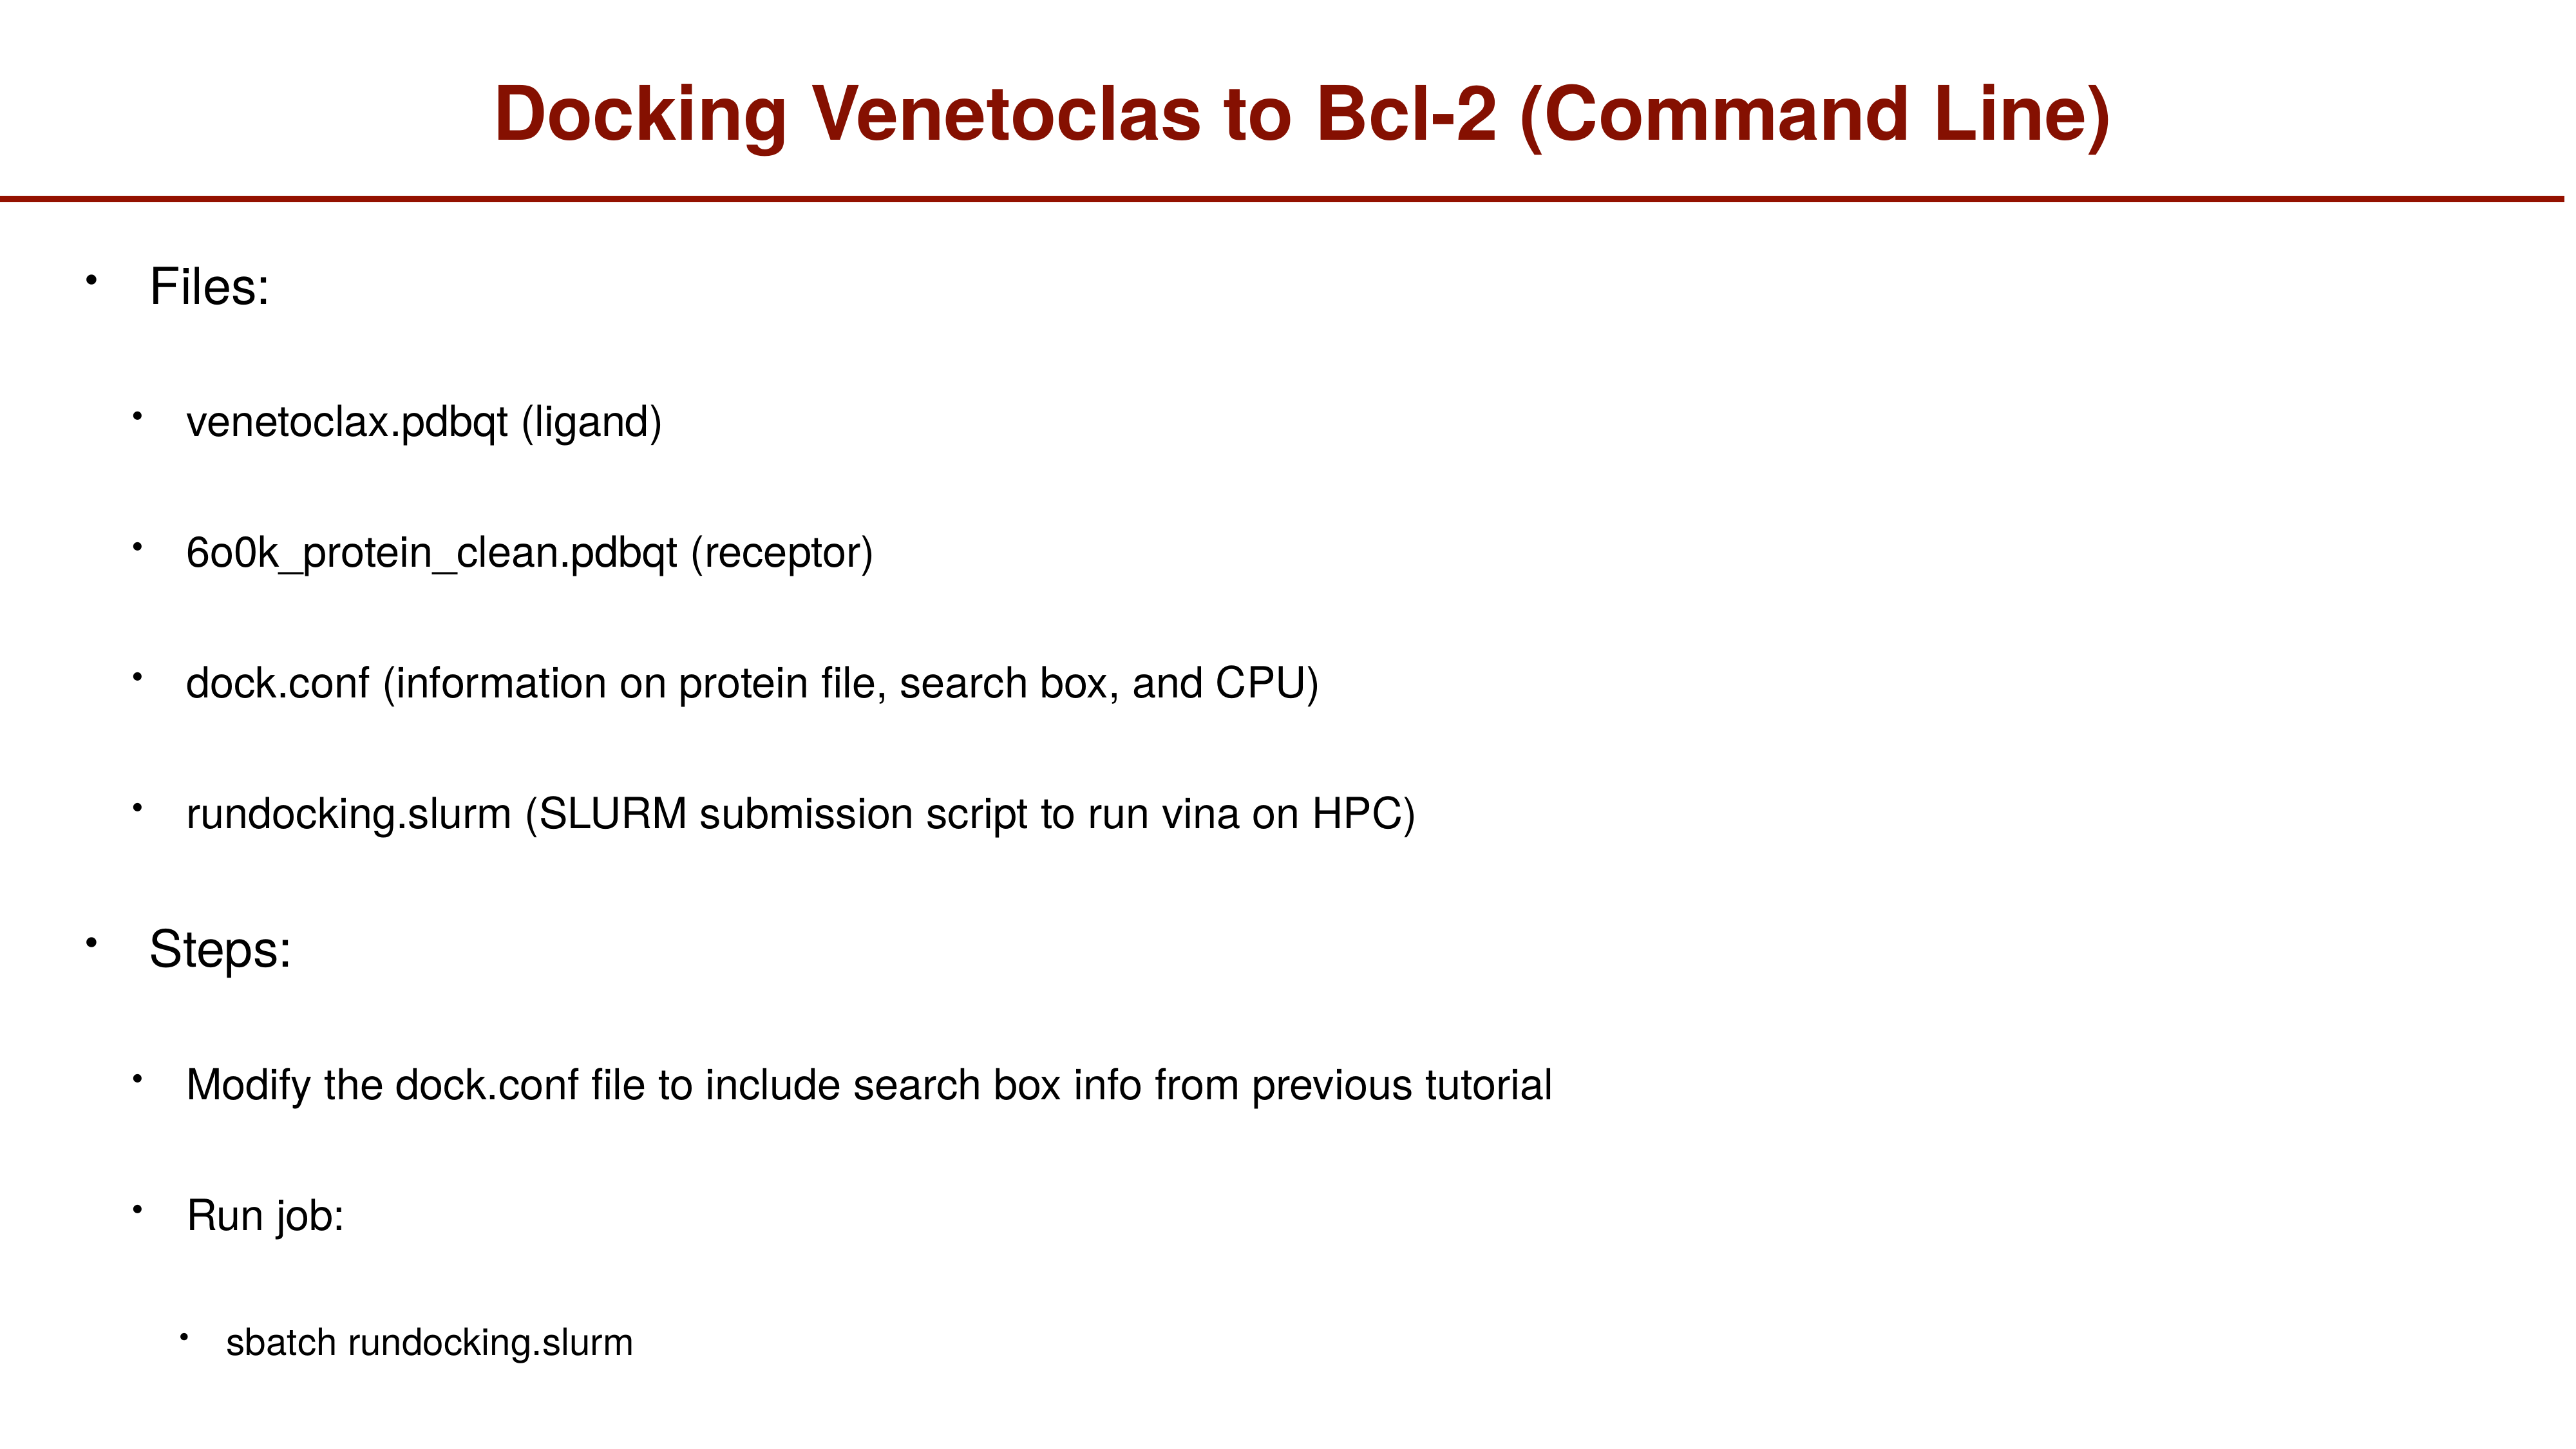

# Docking Venetoclas to Bcl-2 (Command Line)
Files:
venetoclax.pdbqt (ligand)
6o0k_protein_clean.pdbqt (receptor)
dock.conf (information on protein file, search box, and CPU)
rundocking.slurm (SLURM submission script to run vina on HPC)
Steps:
Modify the dock.conf file to include search box info from previous tutorial
Run job:
sbatch rundocking.slurm